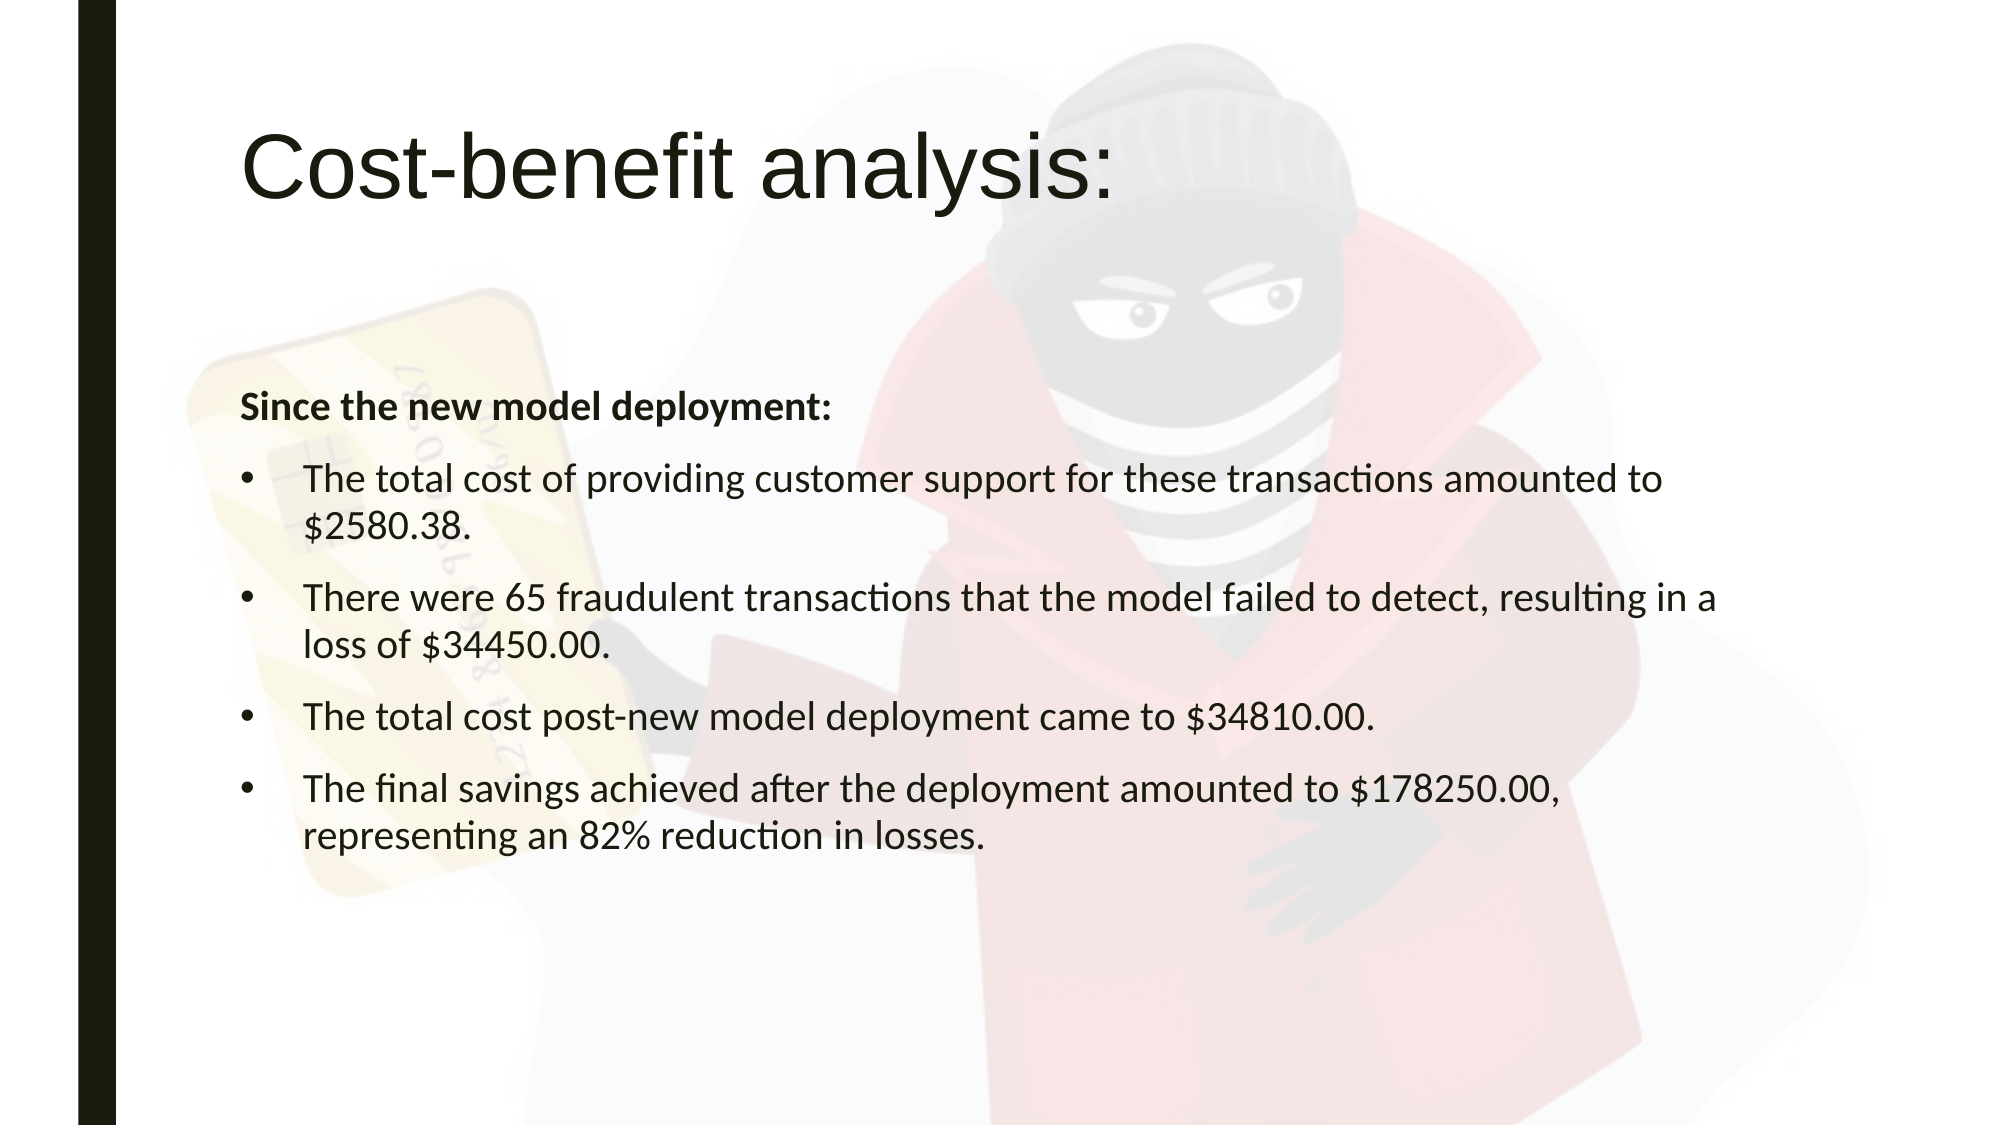

# Cost-benefit analysis:
Since the new model deployment:
The total cost of providing customer support for these transactions amounted to $2580.38.
There were 65 fraudulent transactions that the model failed to detect, resulting in a loss of $34450.00.
The total cost post-new model deployment came to $34810.00.
The final savings achieved after the deployment amounted to $178250.00, representing an 82% reduction in losses.